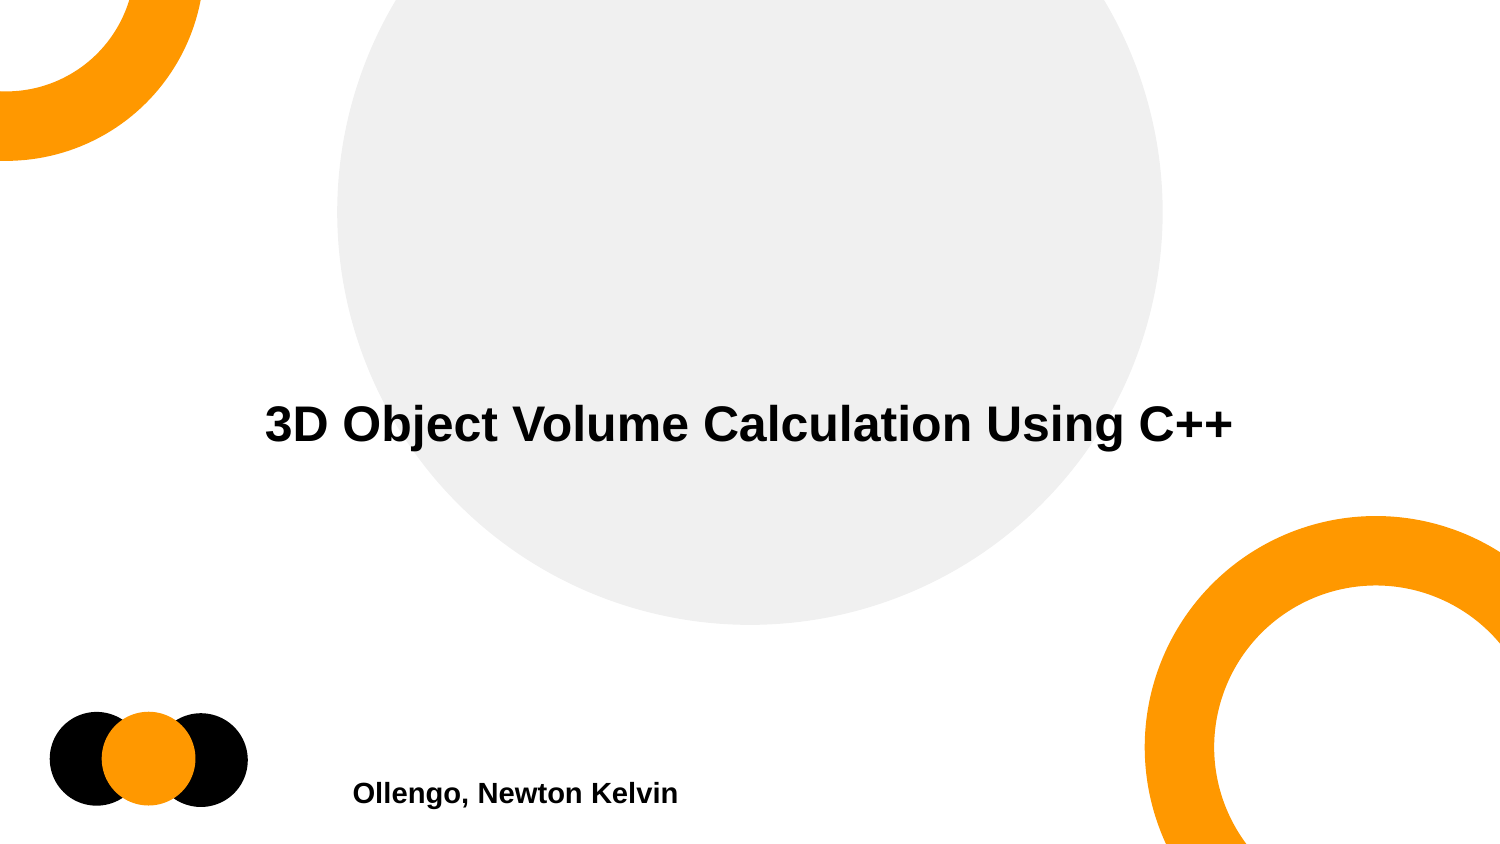

3D Object Volume Calculation Using C++

Ollengo, Newton Kelvin